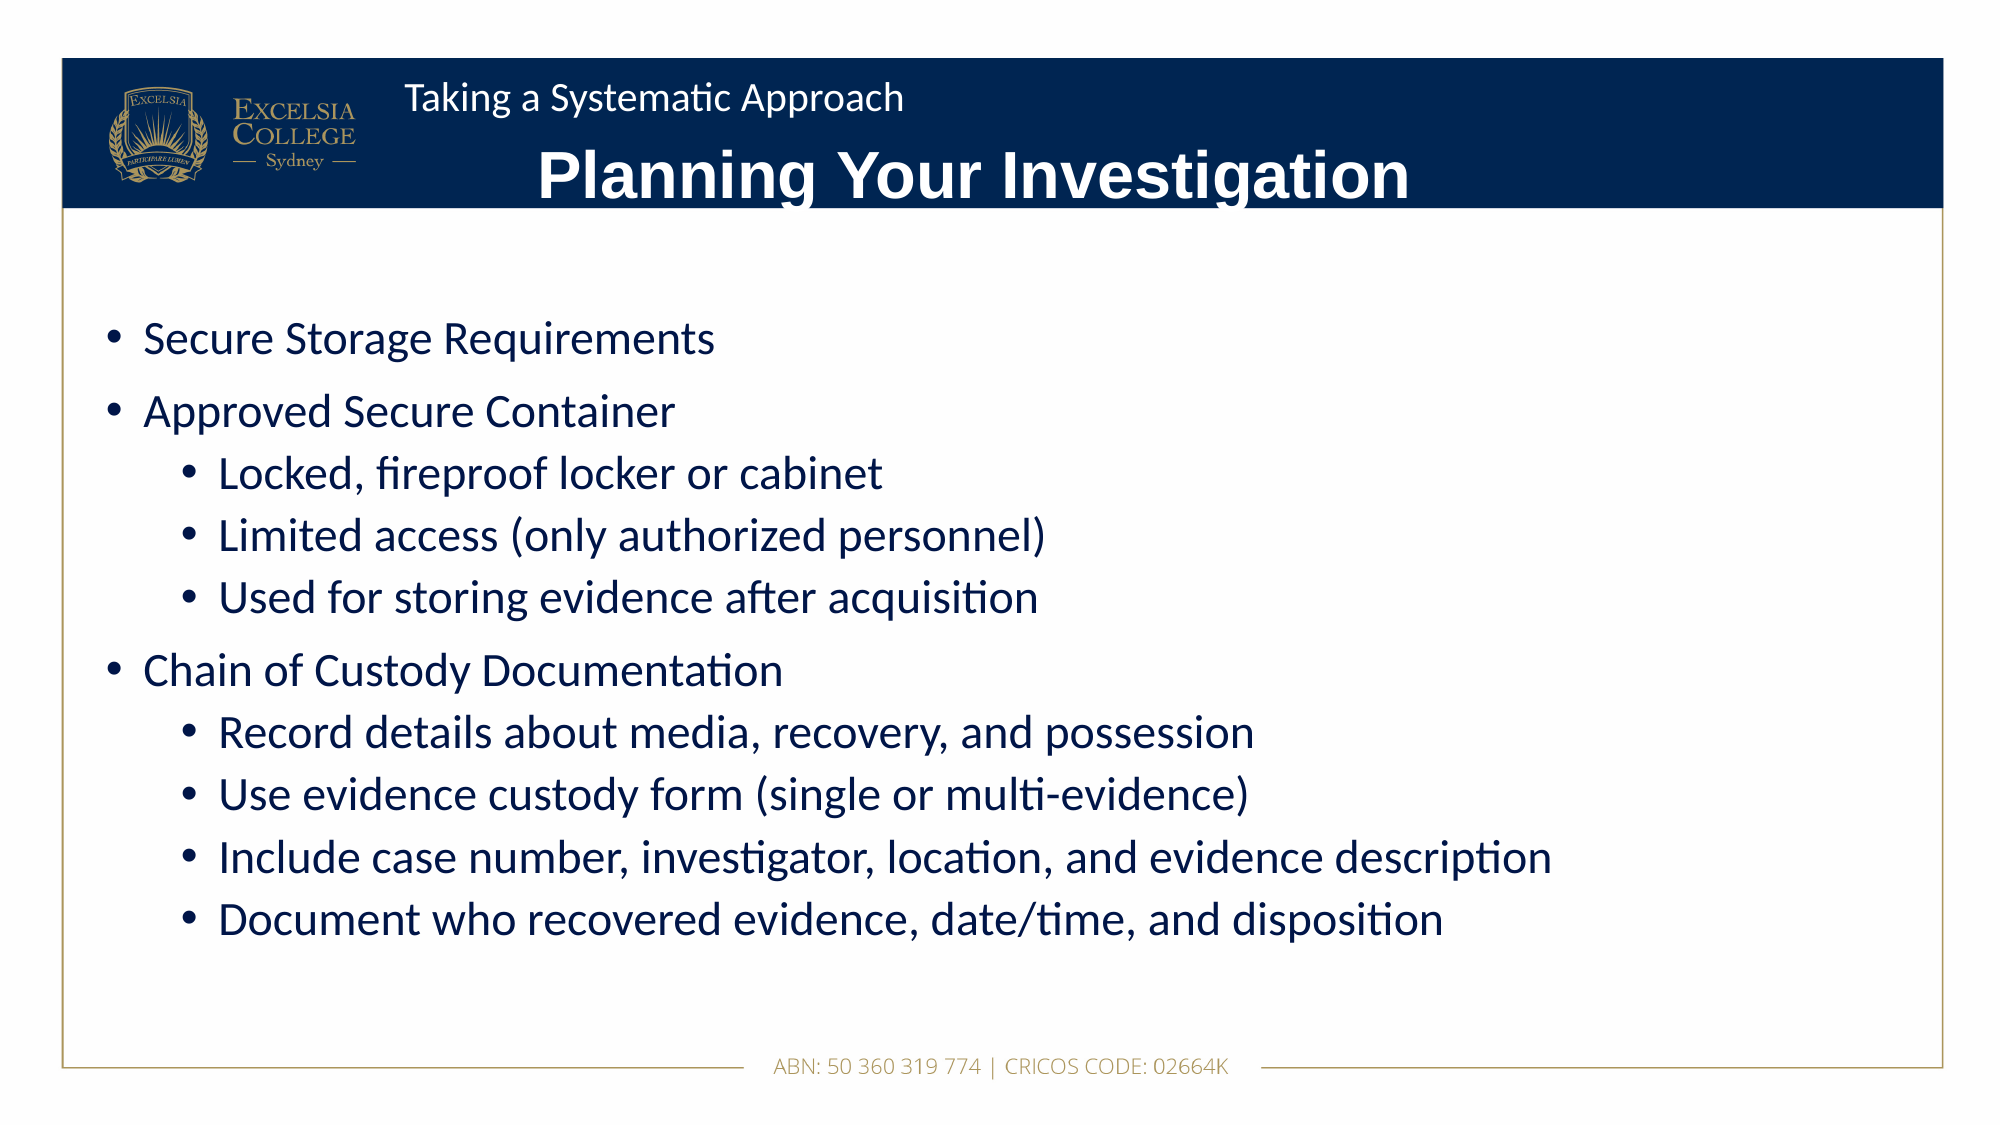

# Taking a Systematic Approach
Planning Your Investigation
Secure Storage Requirements
Approved Secure Container
Locked, fireproof locker or cabinet
Limited access (only authorized personnel)
Used for storing evidence after acquisition
Chain of Custody Documentation
Record details about media, recovery, and possession
Use evidence custody form (single or multi-evidence)
Include case number, investigator, location, and evidence description
Document who recovered evidence, date/time, and disposition